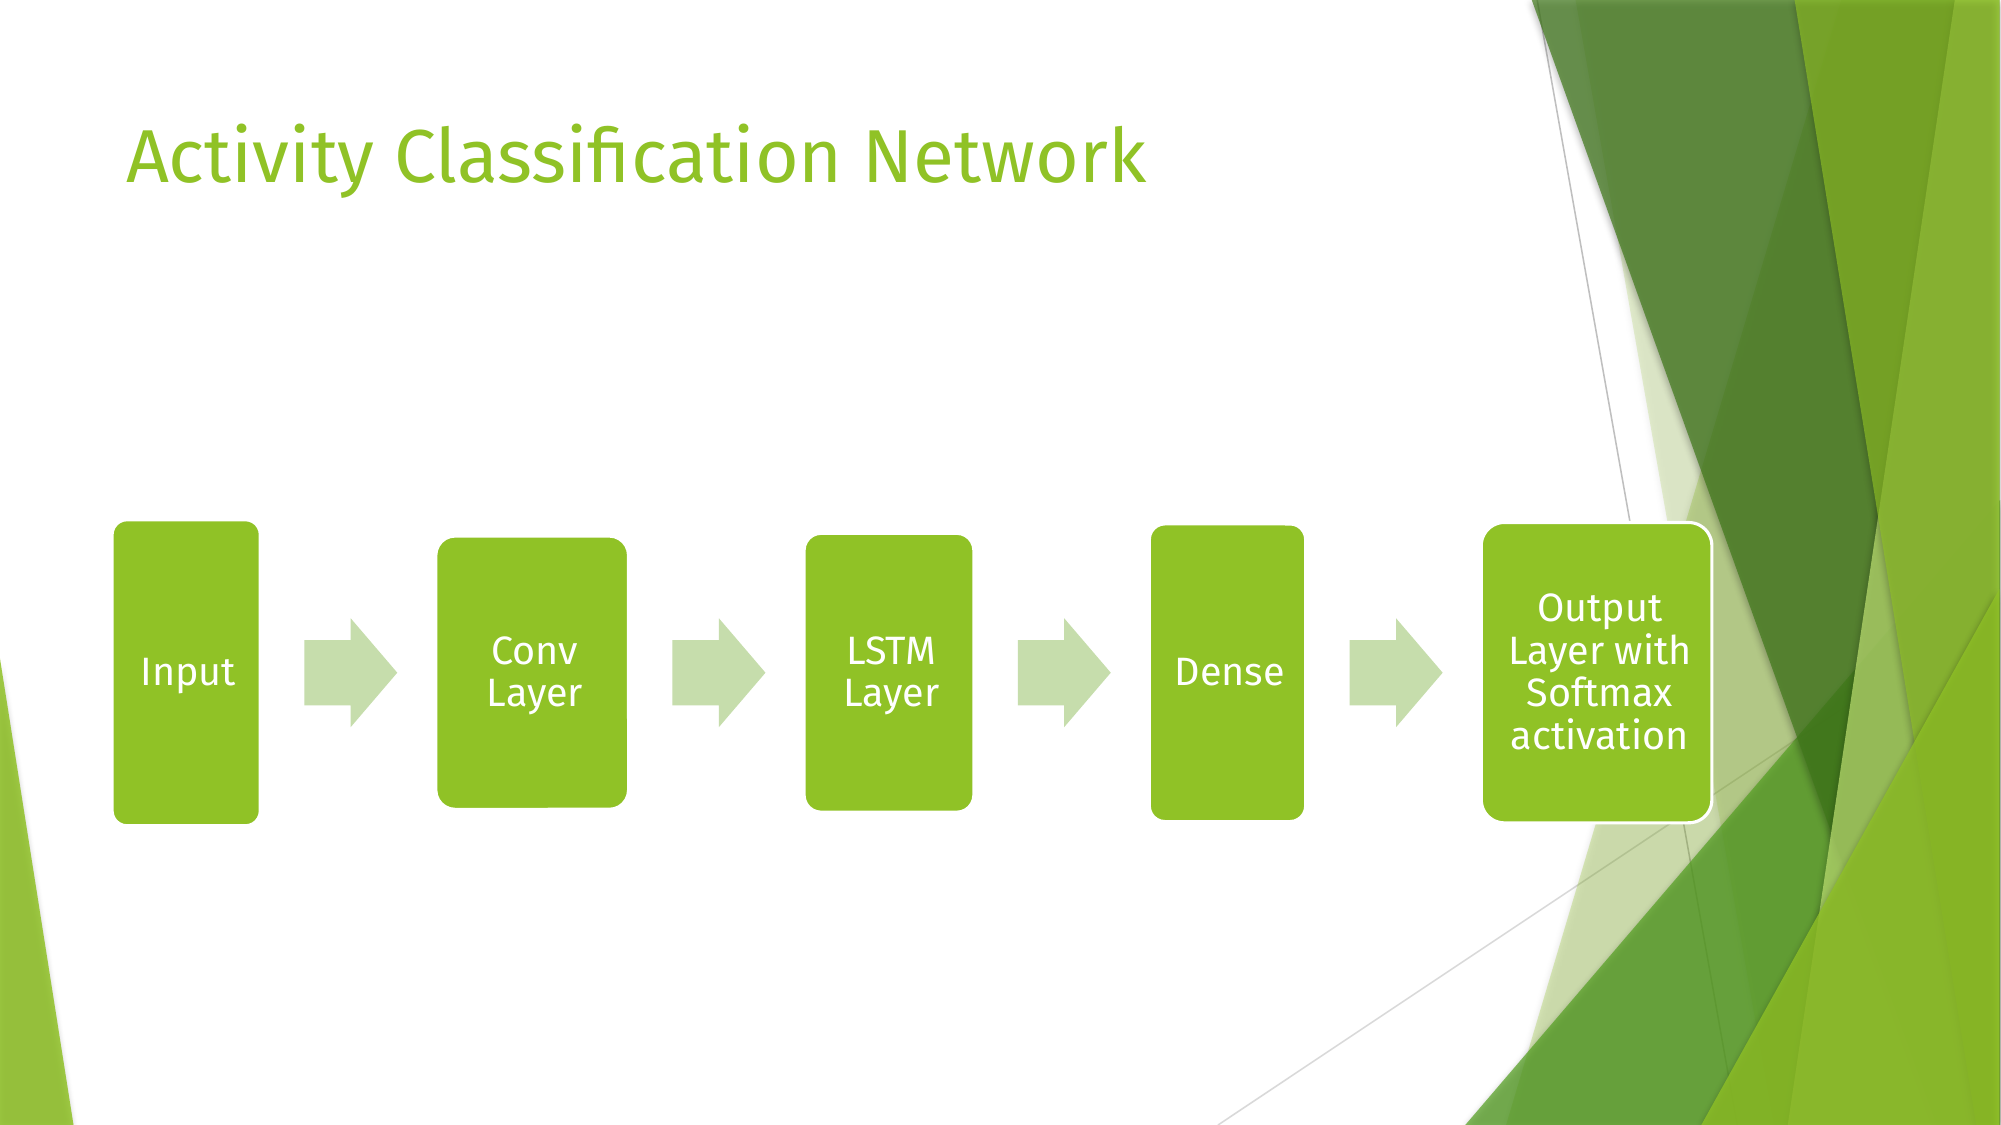

# Activity Classification Network
Input

Conv Layer

LSTM Layer

Dense

Output Layer with Softmax activation